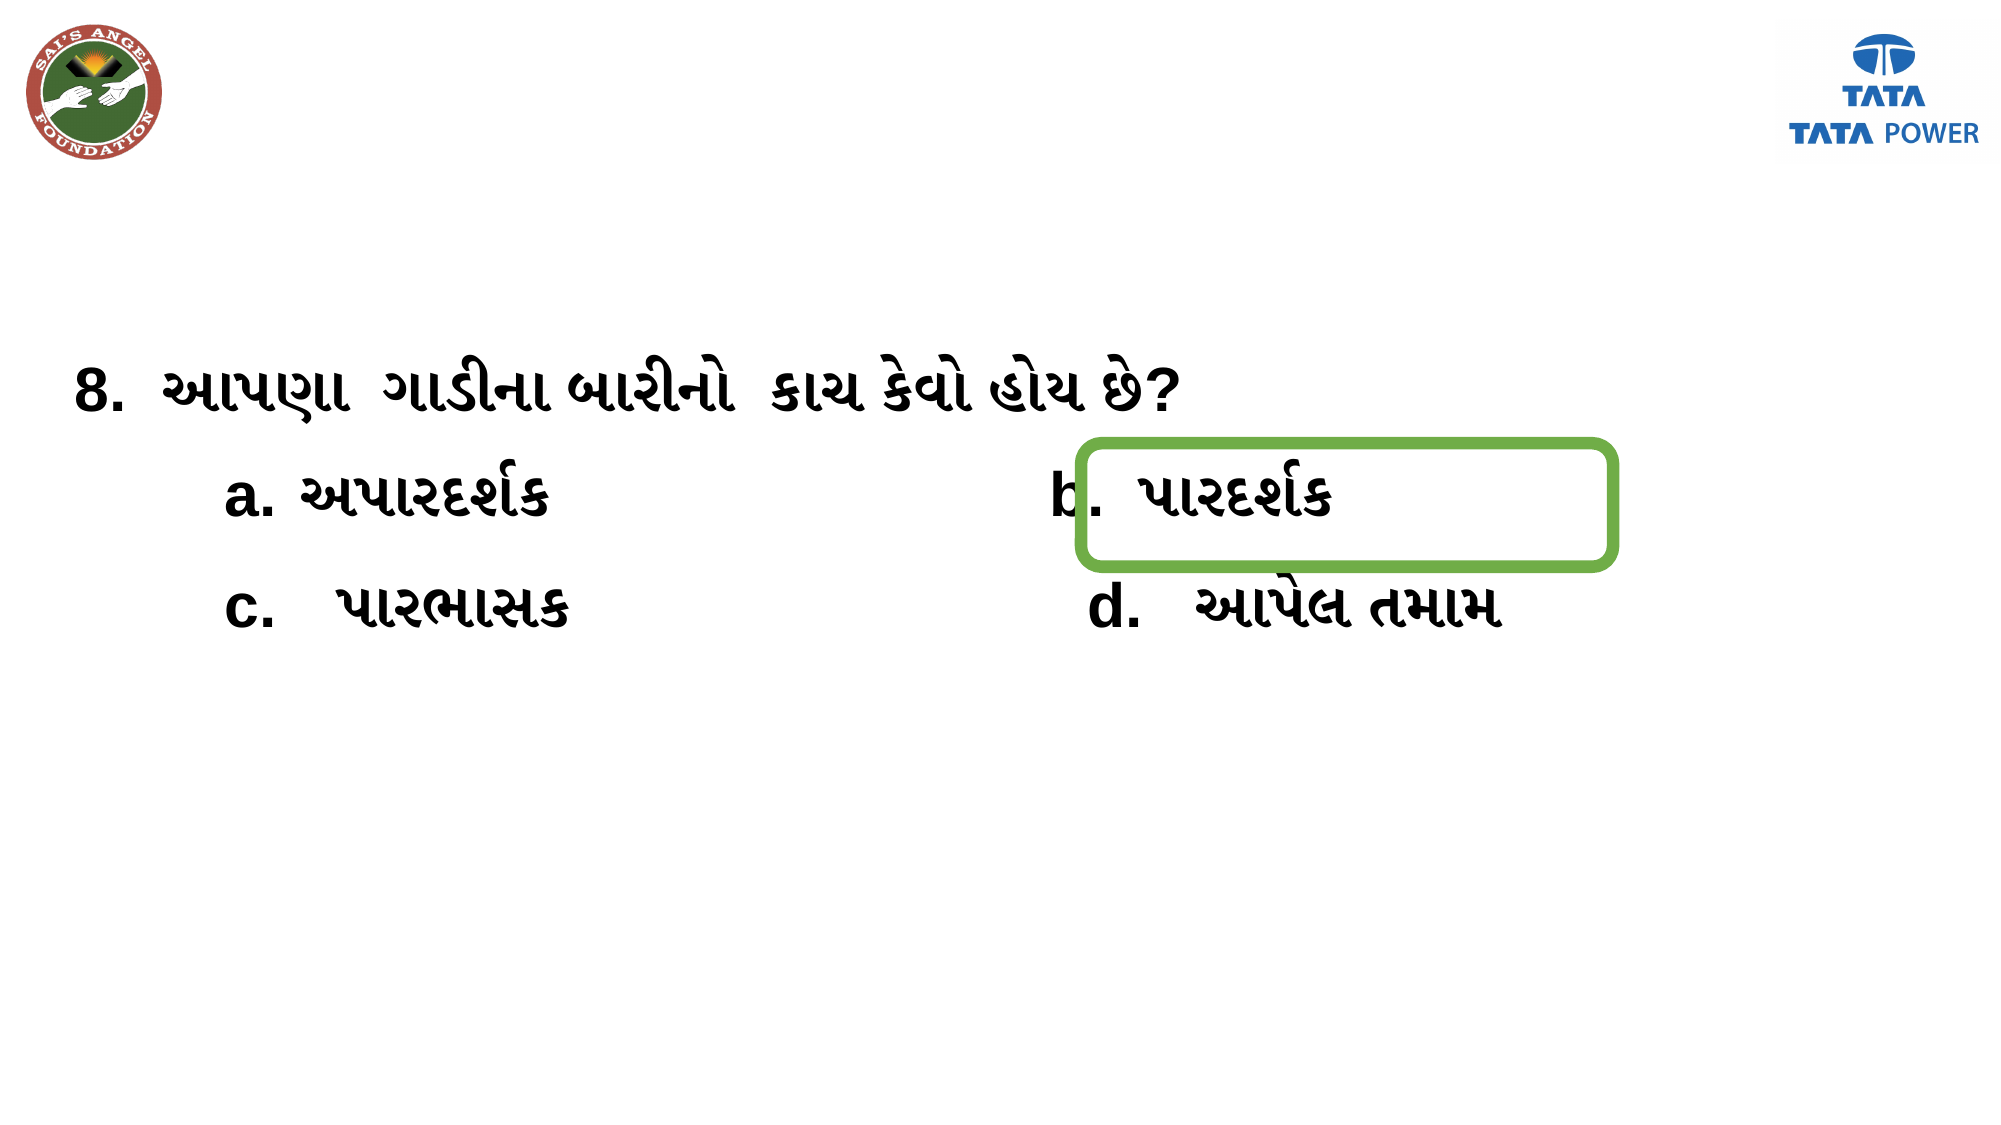

8.  આપણા  ગાડીના બારીનો  કાચ કેવો હોય છે?
a. 	અપારદર્શક    			b.  પારદર્શક
c.   	પારભાસક 				d.   આપેલ તમામ